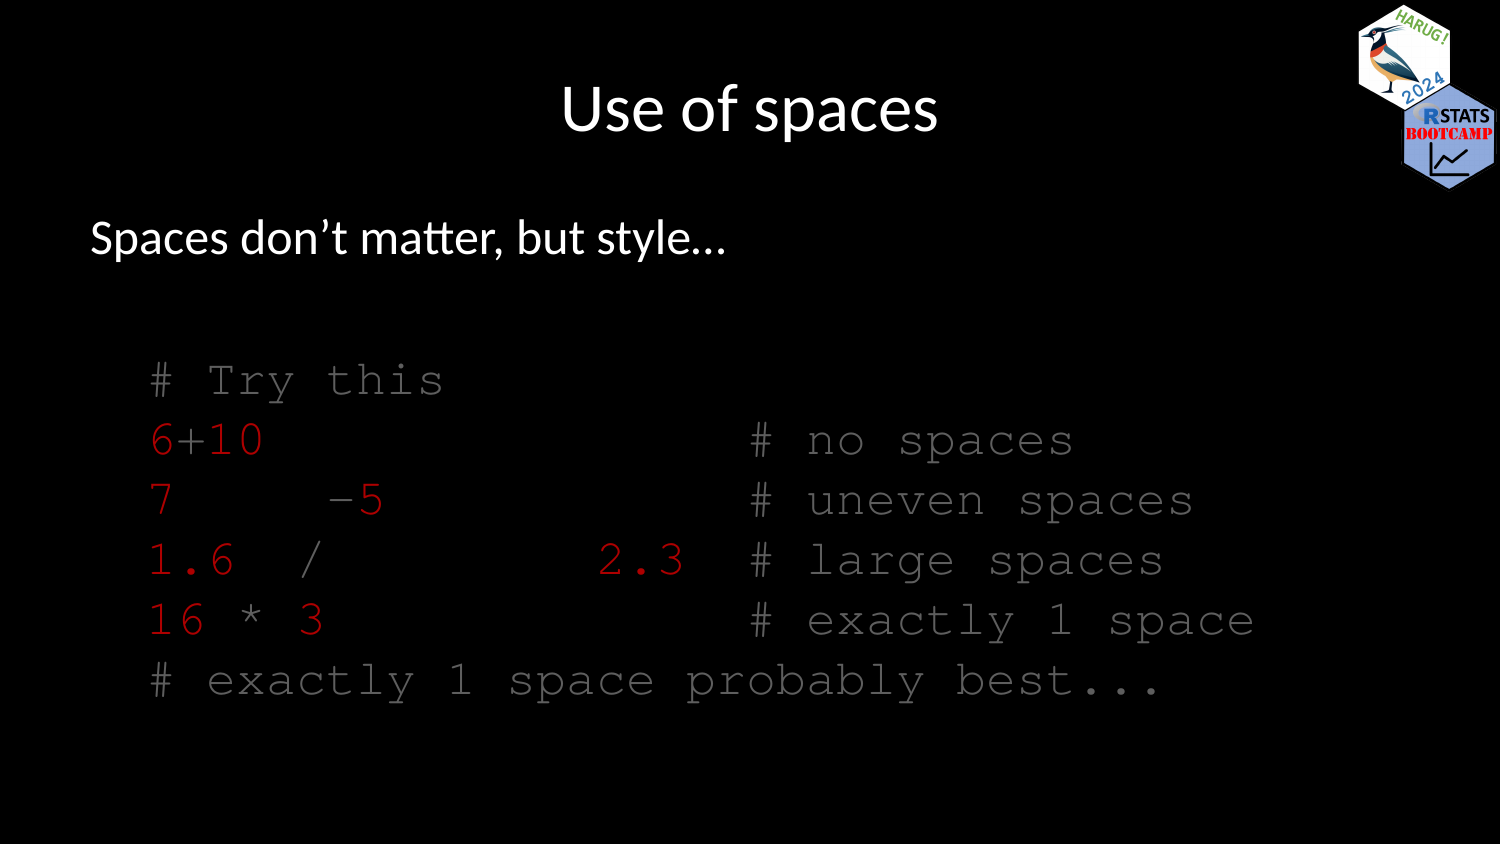

# Use of spaces
Spaces don’t matter, but style…

# Try this 6+10                # no spaces 7     -5            # uneven spaces 1.6  /         2.3  # large spaces 16 * 3              # exactly 1 space # exactly 1 space probably best...